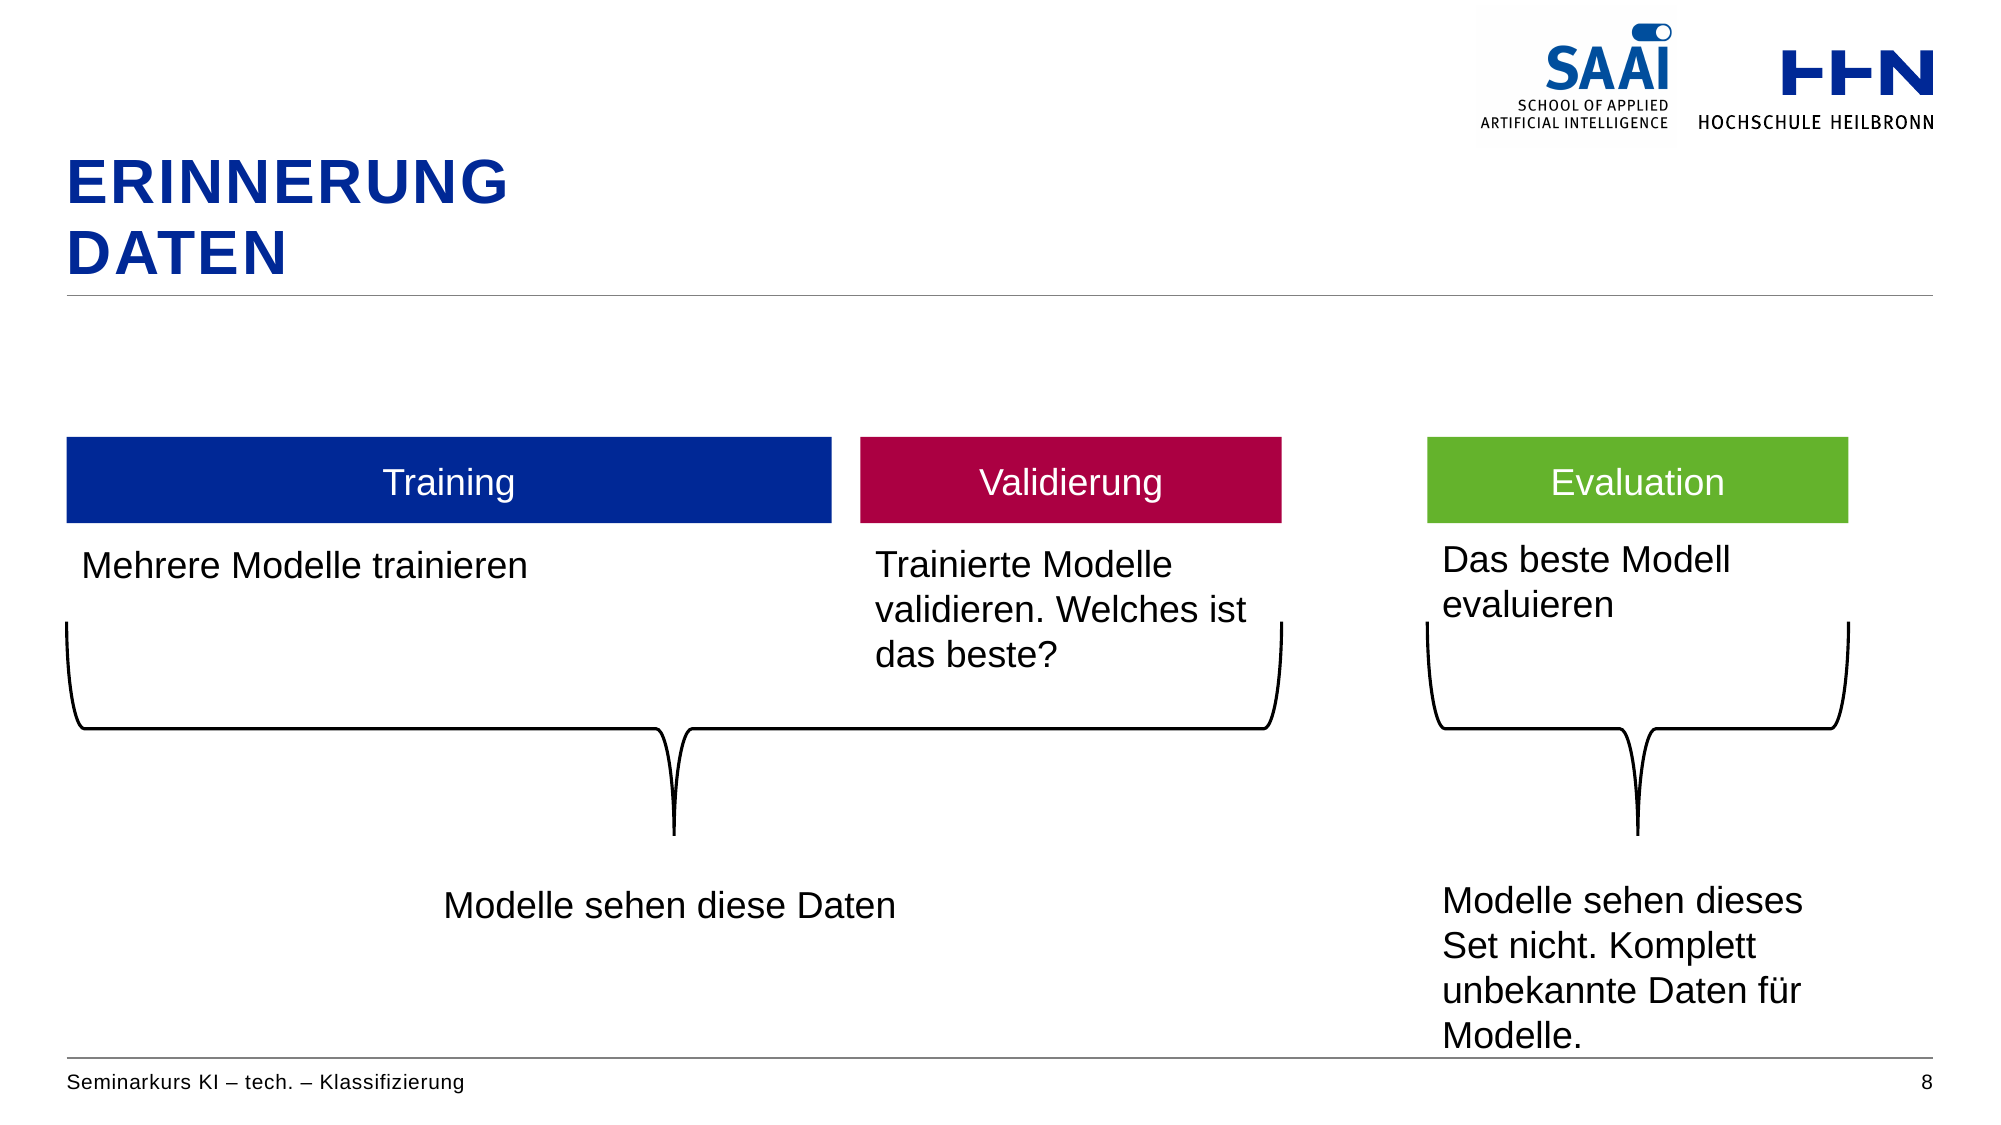

# Erinnerung Daten
Training
Validierung
Evaluation

Das beste Modell evaluieren
Trainierte Modelle validieren. Welches ist das beste?
Mehrere Modelle trainieren
Modelle sehen dieses Set nicht. Komplett unbekannte Daten für Modelle.
Modelle sehen diese Daten
Seminarkurs KI – tech. – Klassifizierung
8